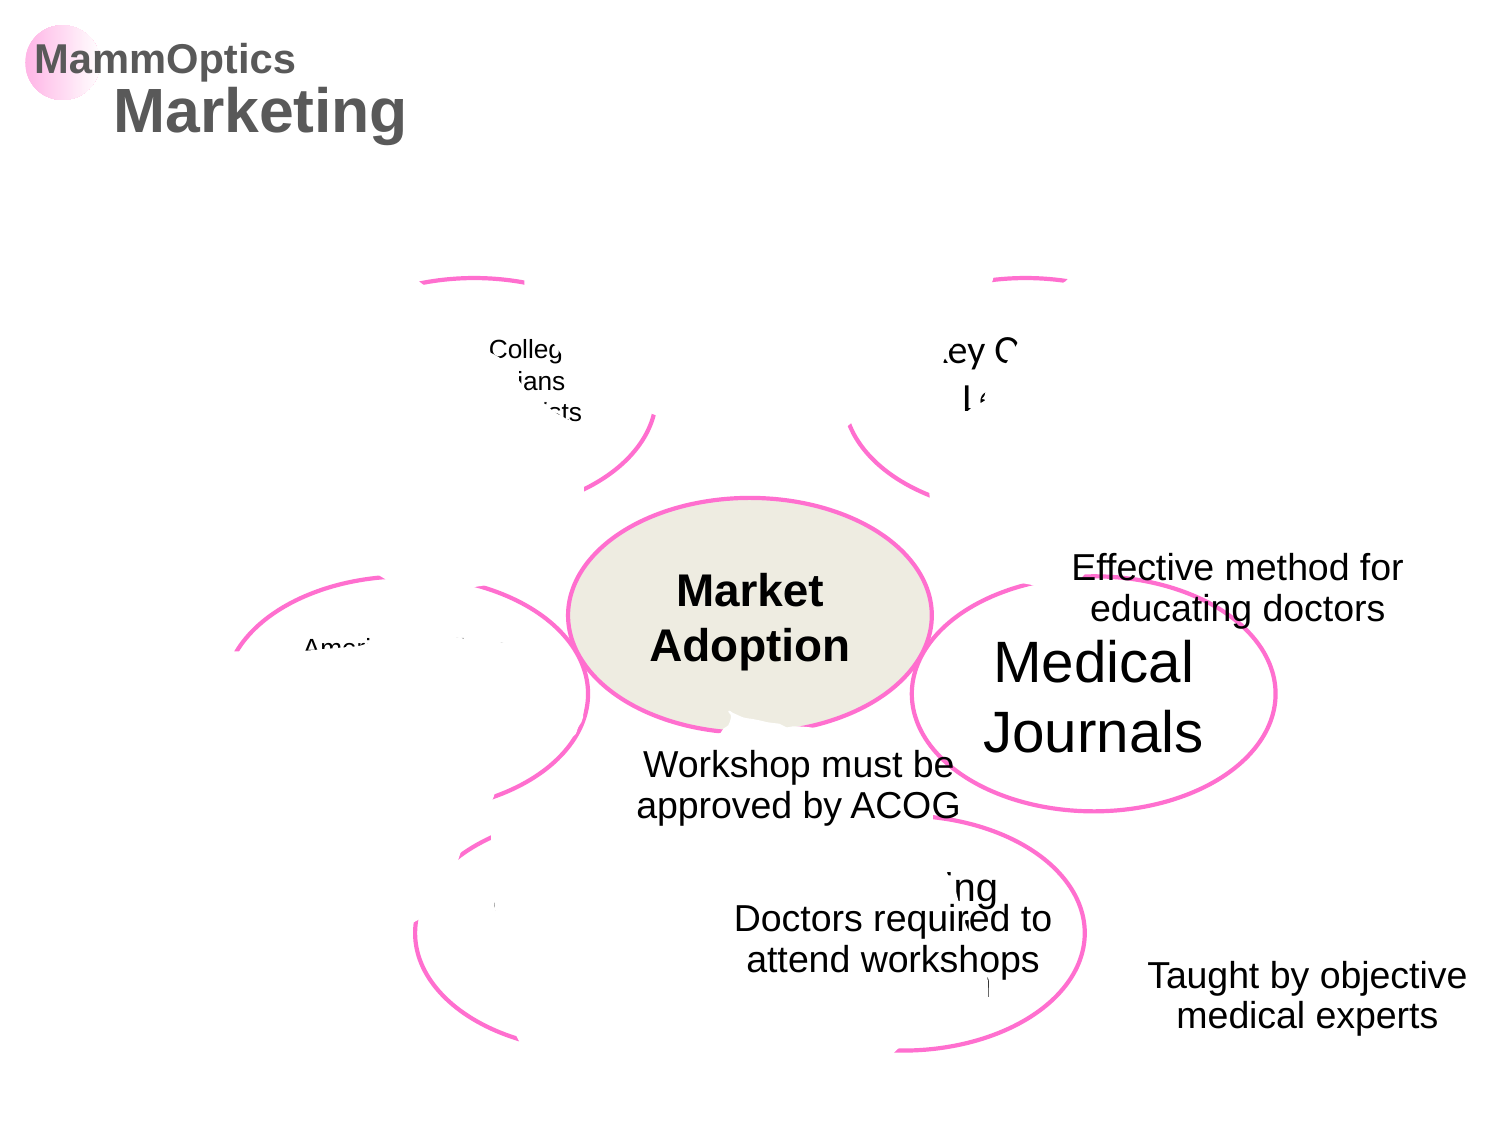

MammOptics

Marketing

Market Adoption
Medical Journals
Key Opinion Leaders (KOLs)
American College of Obstetricians and Gynecologists (ACOG)
American College of Obstetricians and Gynecologists (ACOG)

Effective method for educating doctors

Workshop must be approved by ACOG
Doctors required to attend workshops
Taught by objective medical experts